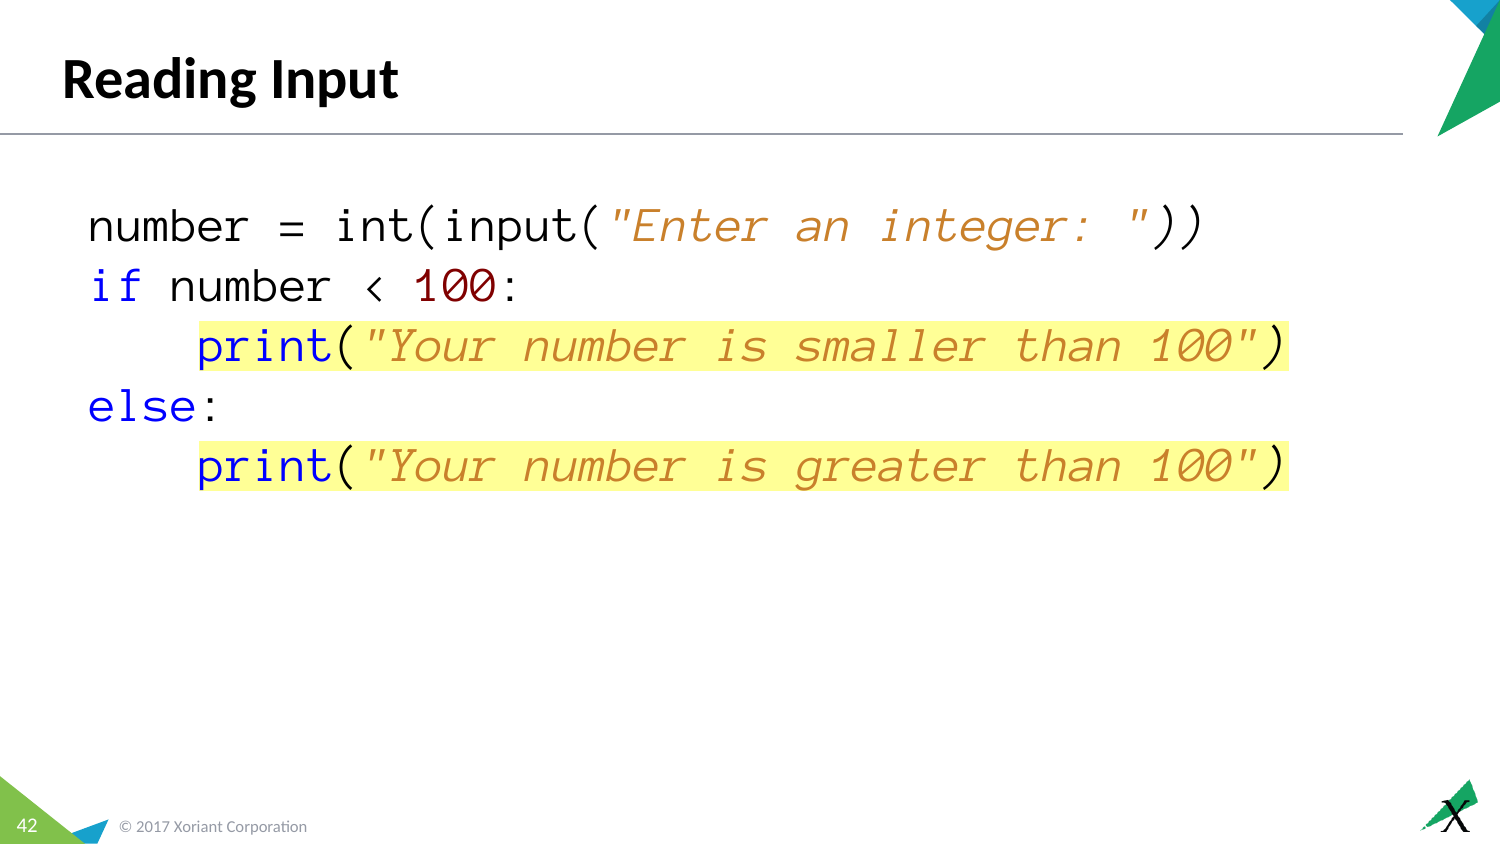

# Reading Input
number = int(input("Enter an integer: "))
if number < 100:
    print("Your number is smaller than 100")
else:
    print("Your number is greater than 100")